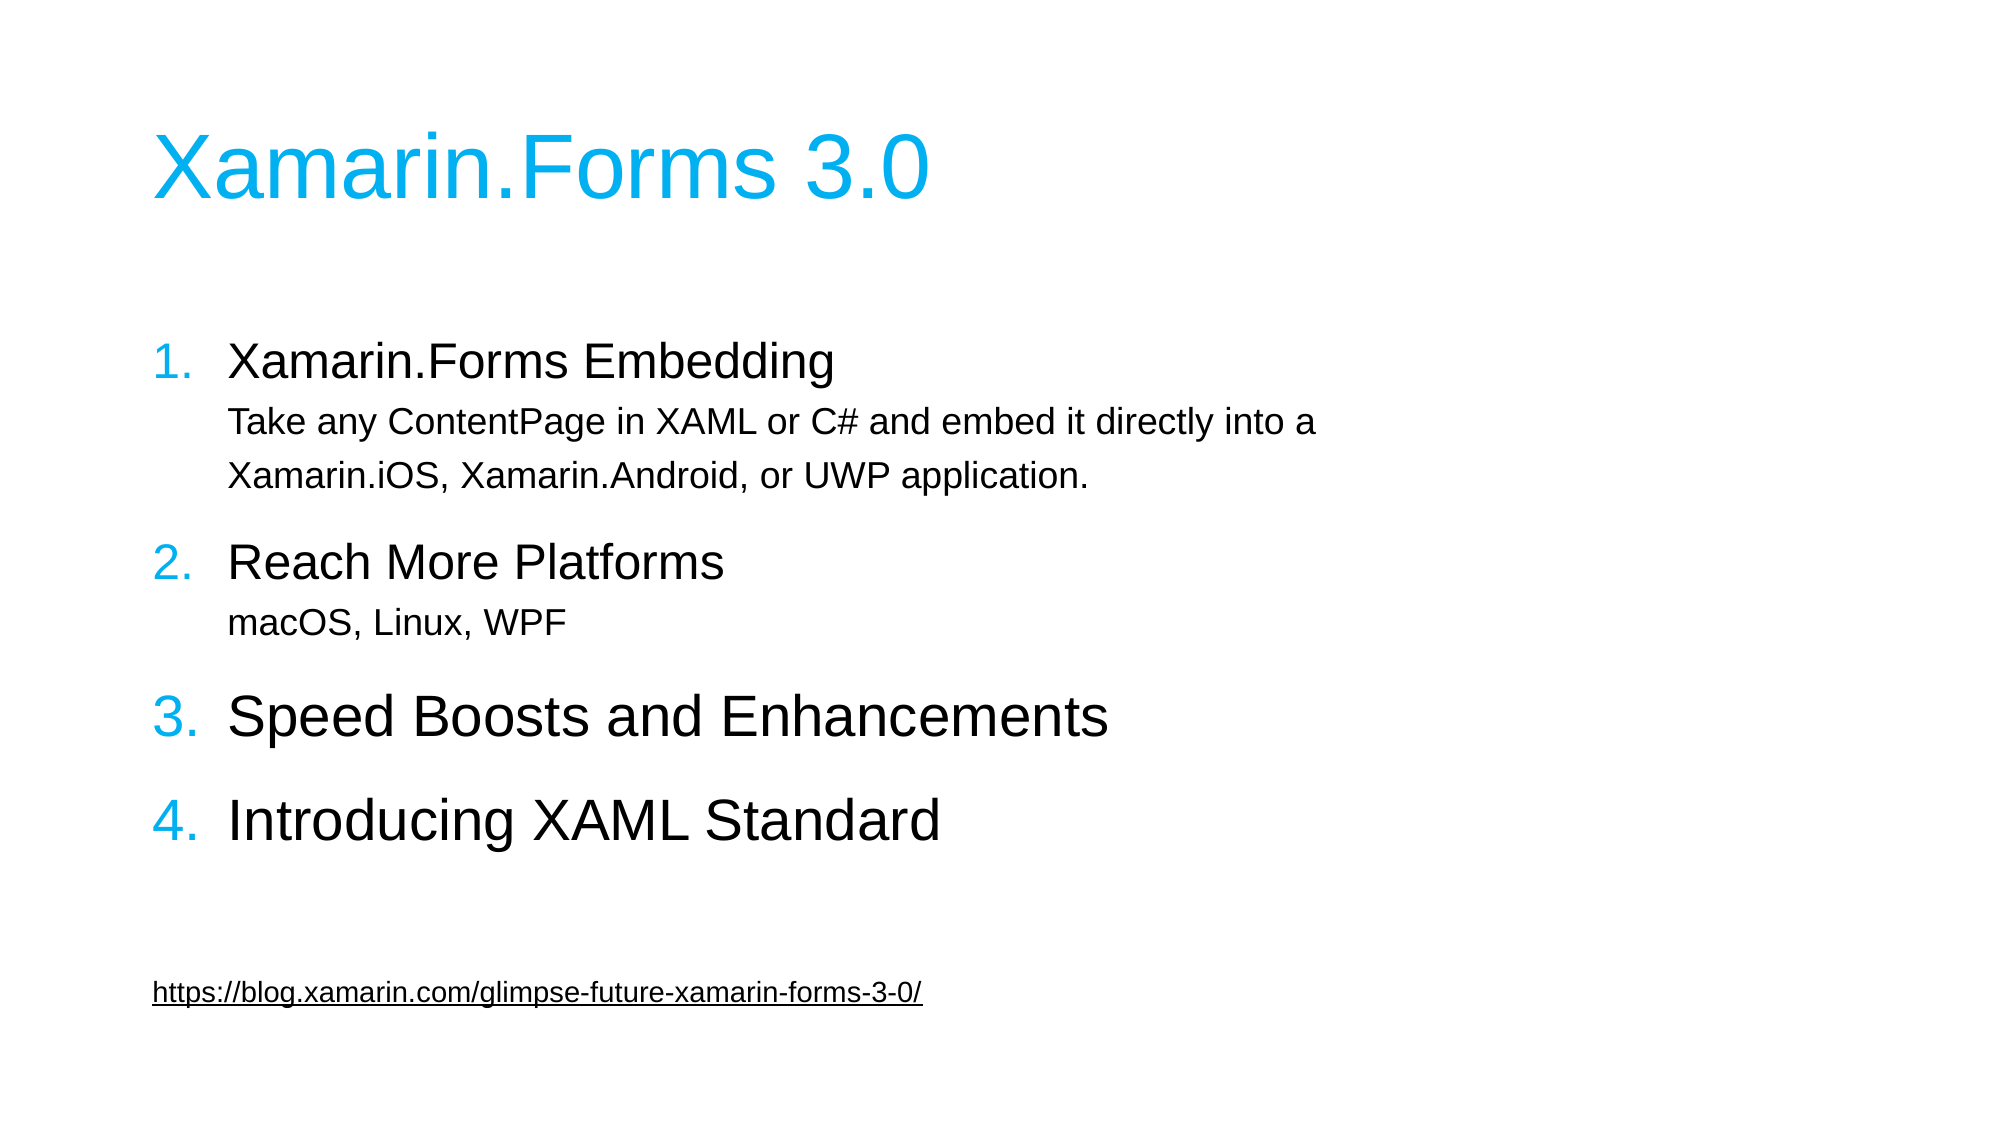

# Xamarin.Forms 3.0
Xamarin.Forms Embedding
Take any ContentPage in XAML or C# and embed it directly into a Xamarin.iOS, Xamarin.Android, or UWP application.
Reach More Platforms
macOS, Linux, WPF
Speed Boosts and Enhancements
Introducing XAML Standard

https://blog.xamarin.com/glimpse-future-xamarin-forms-3-0/